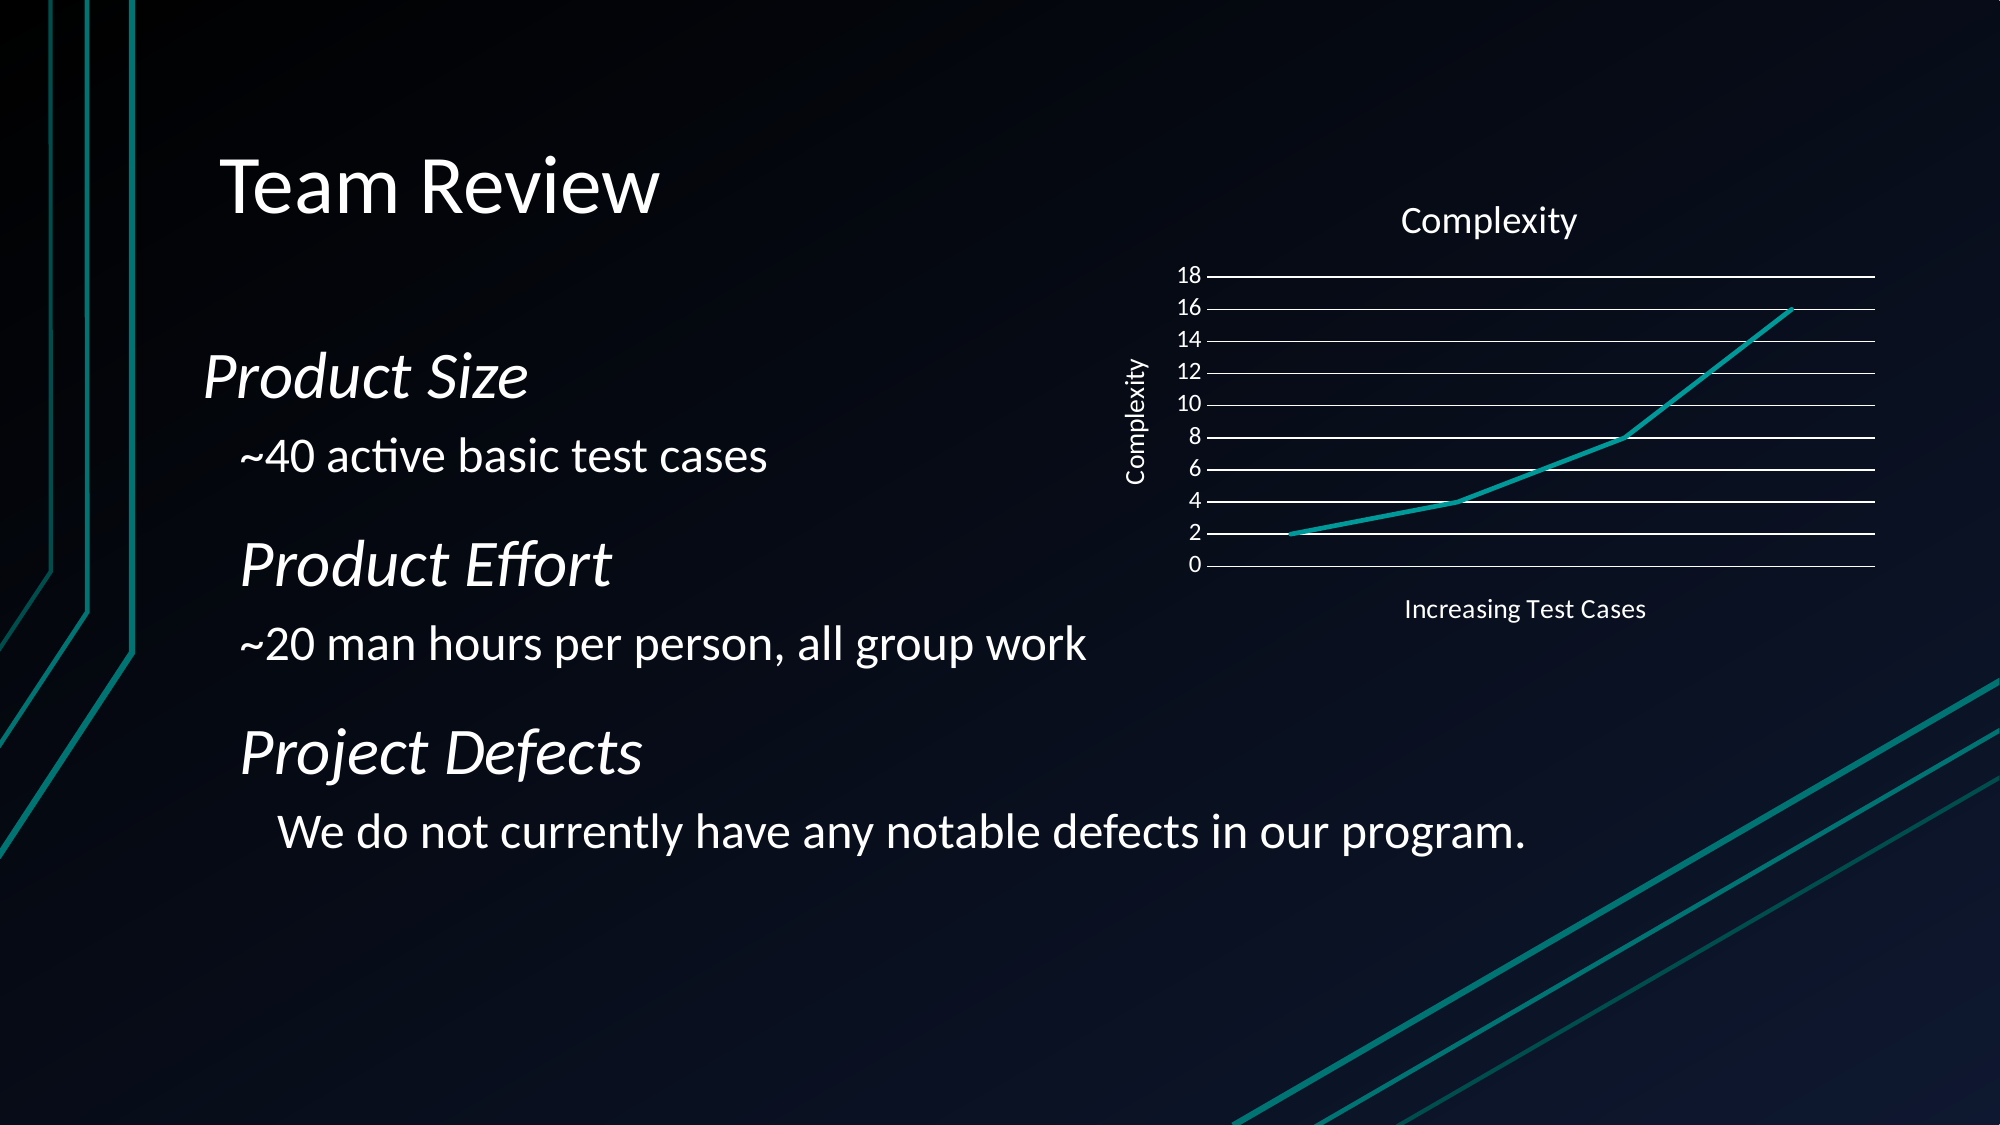

# Team Review

### Chart: Complexity

| Category | Series 1 |
|---|---|
| Category 1 | 2.0 |
| Category 2 | 4.0 |
| Category 3 | 8.0 |
| Category 4 | 16.0 |
Product Size
~40 active basic test cases
Product Effort
~20 man hours per person, all group work
Project Defects
We do not currently have any notable defects in our program.